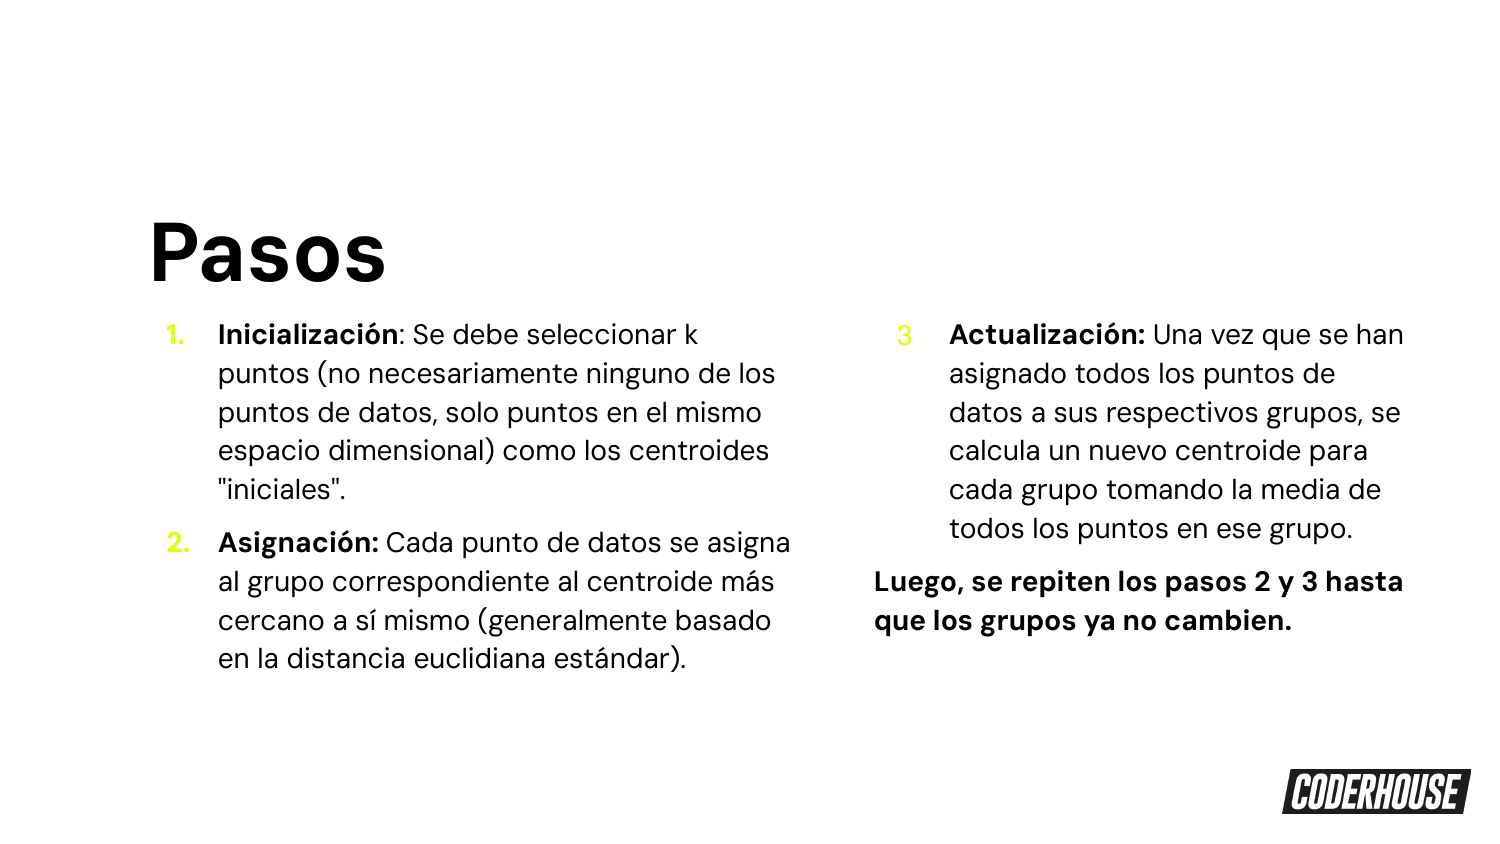

Pasos
Inicialización: Se debe seleccionar k puntos (no necesariamente ninguno de los puntos de datos, solo puntos en el mismo espacio dimensional) como los centroides "iniciales".
Asignación: Cada punto de datos se asigna al grupo correspondiente al centroide más cercano a sí mismo (generalmente basado en la distancia euclidiana estándar).

Actualización: Una vez que se han asignado todos los puntos de datos a sus respectivos grupos, se calcula un nuevo centroide para cada grupo tomando la media de todos los puntos en ese grupo.
Luego, se repiten los pasos 2 y 3 hasta que los grupos ya no cambien.